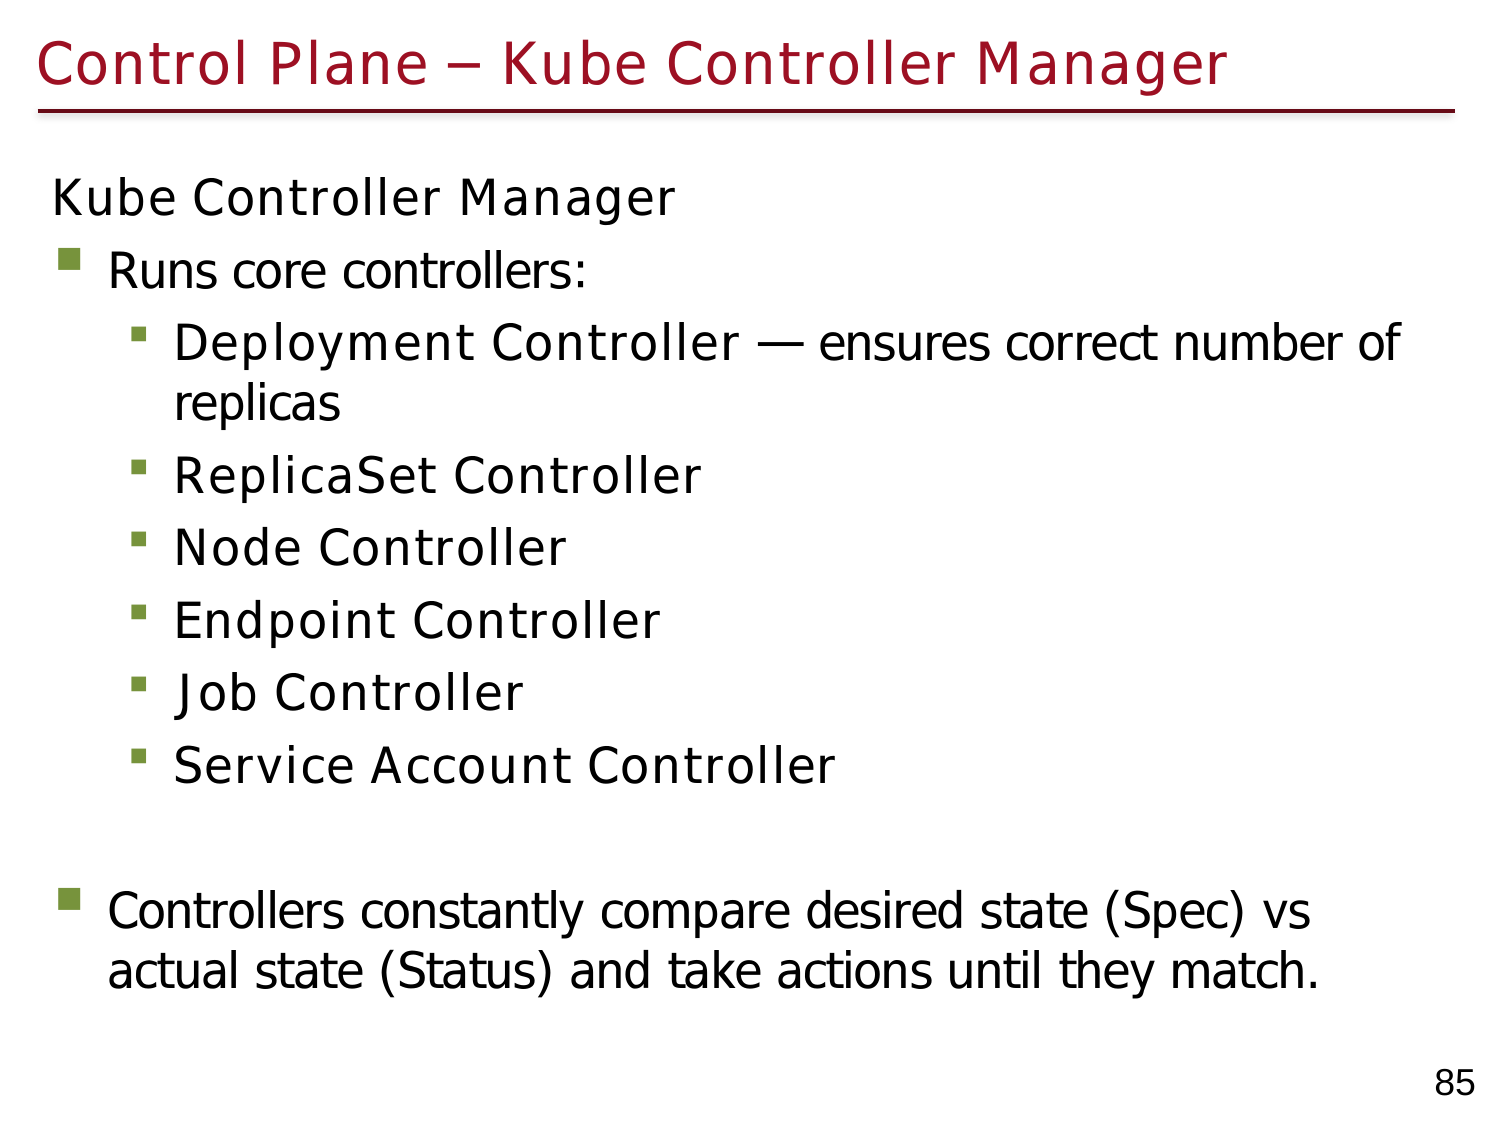

# Control Plane – Kube Controller Manager
Kube Controller Manager
Runs core controllers:
Deployment Controller — ensures correct number of replicas
ReplicaSet Controller
Node Controller
Endpoint Controller
Job Controller
Service Account Controller

Controllers constantly compare desired state (Spec) vs actual state (Status) and take actions until they match.
85